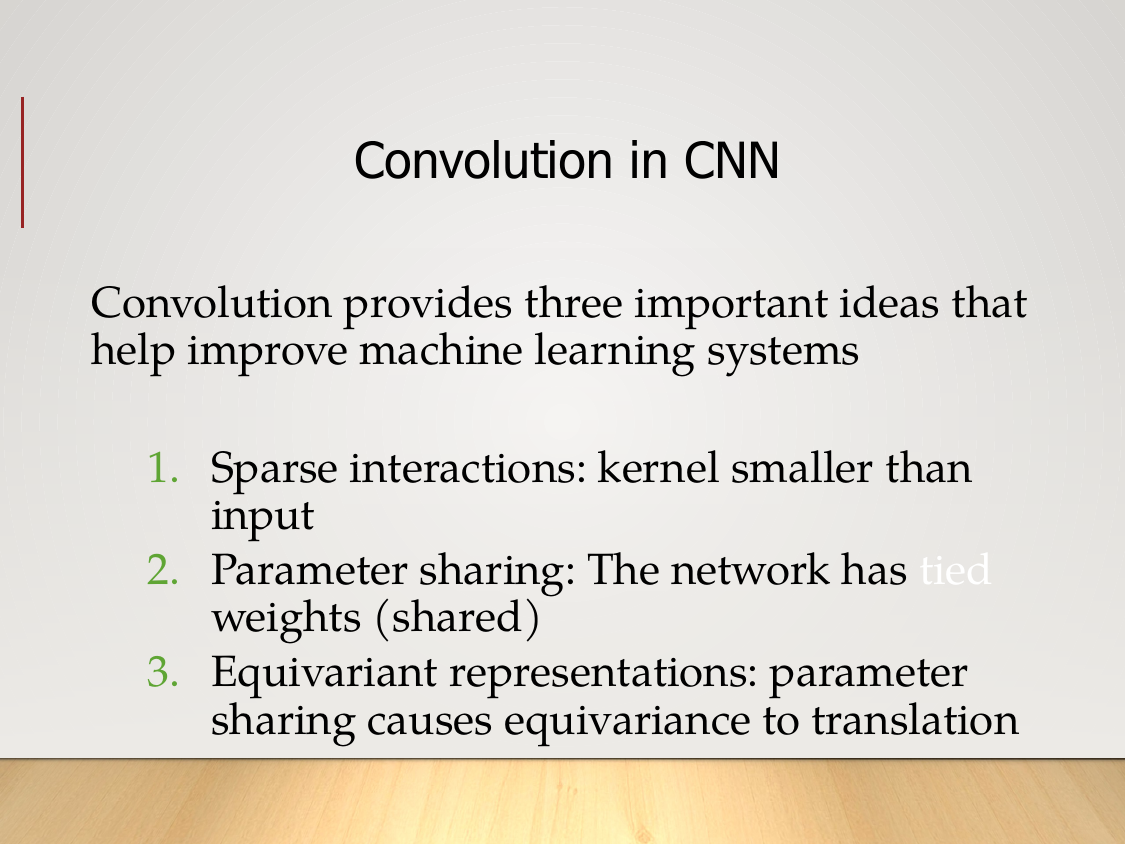

# Convolution in CNN
Convolution provides three important ideas that help improve machine learning systems

Sparse interactions: kernel smaller than input
Parameter sharing: The network has tied weights (shared)
Equivariant representations: parameter sharing causes equivariance to translation